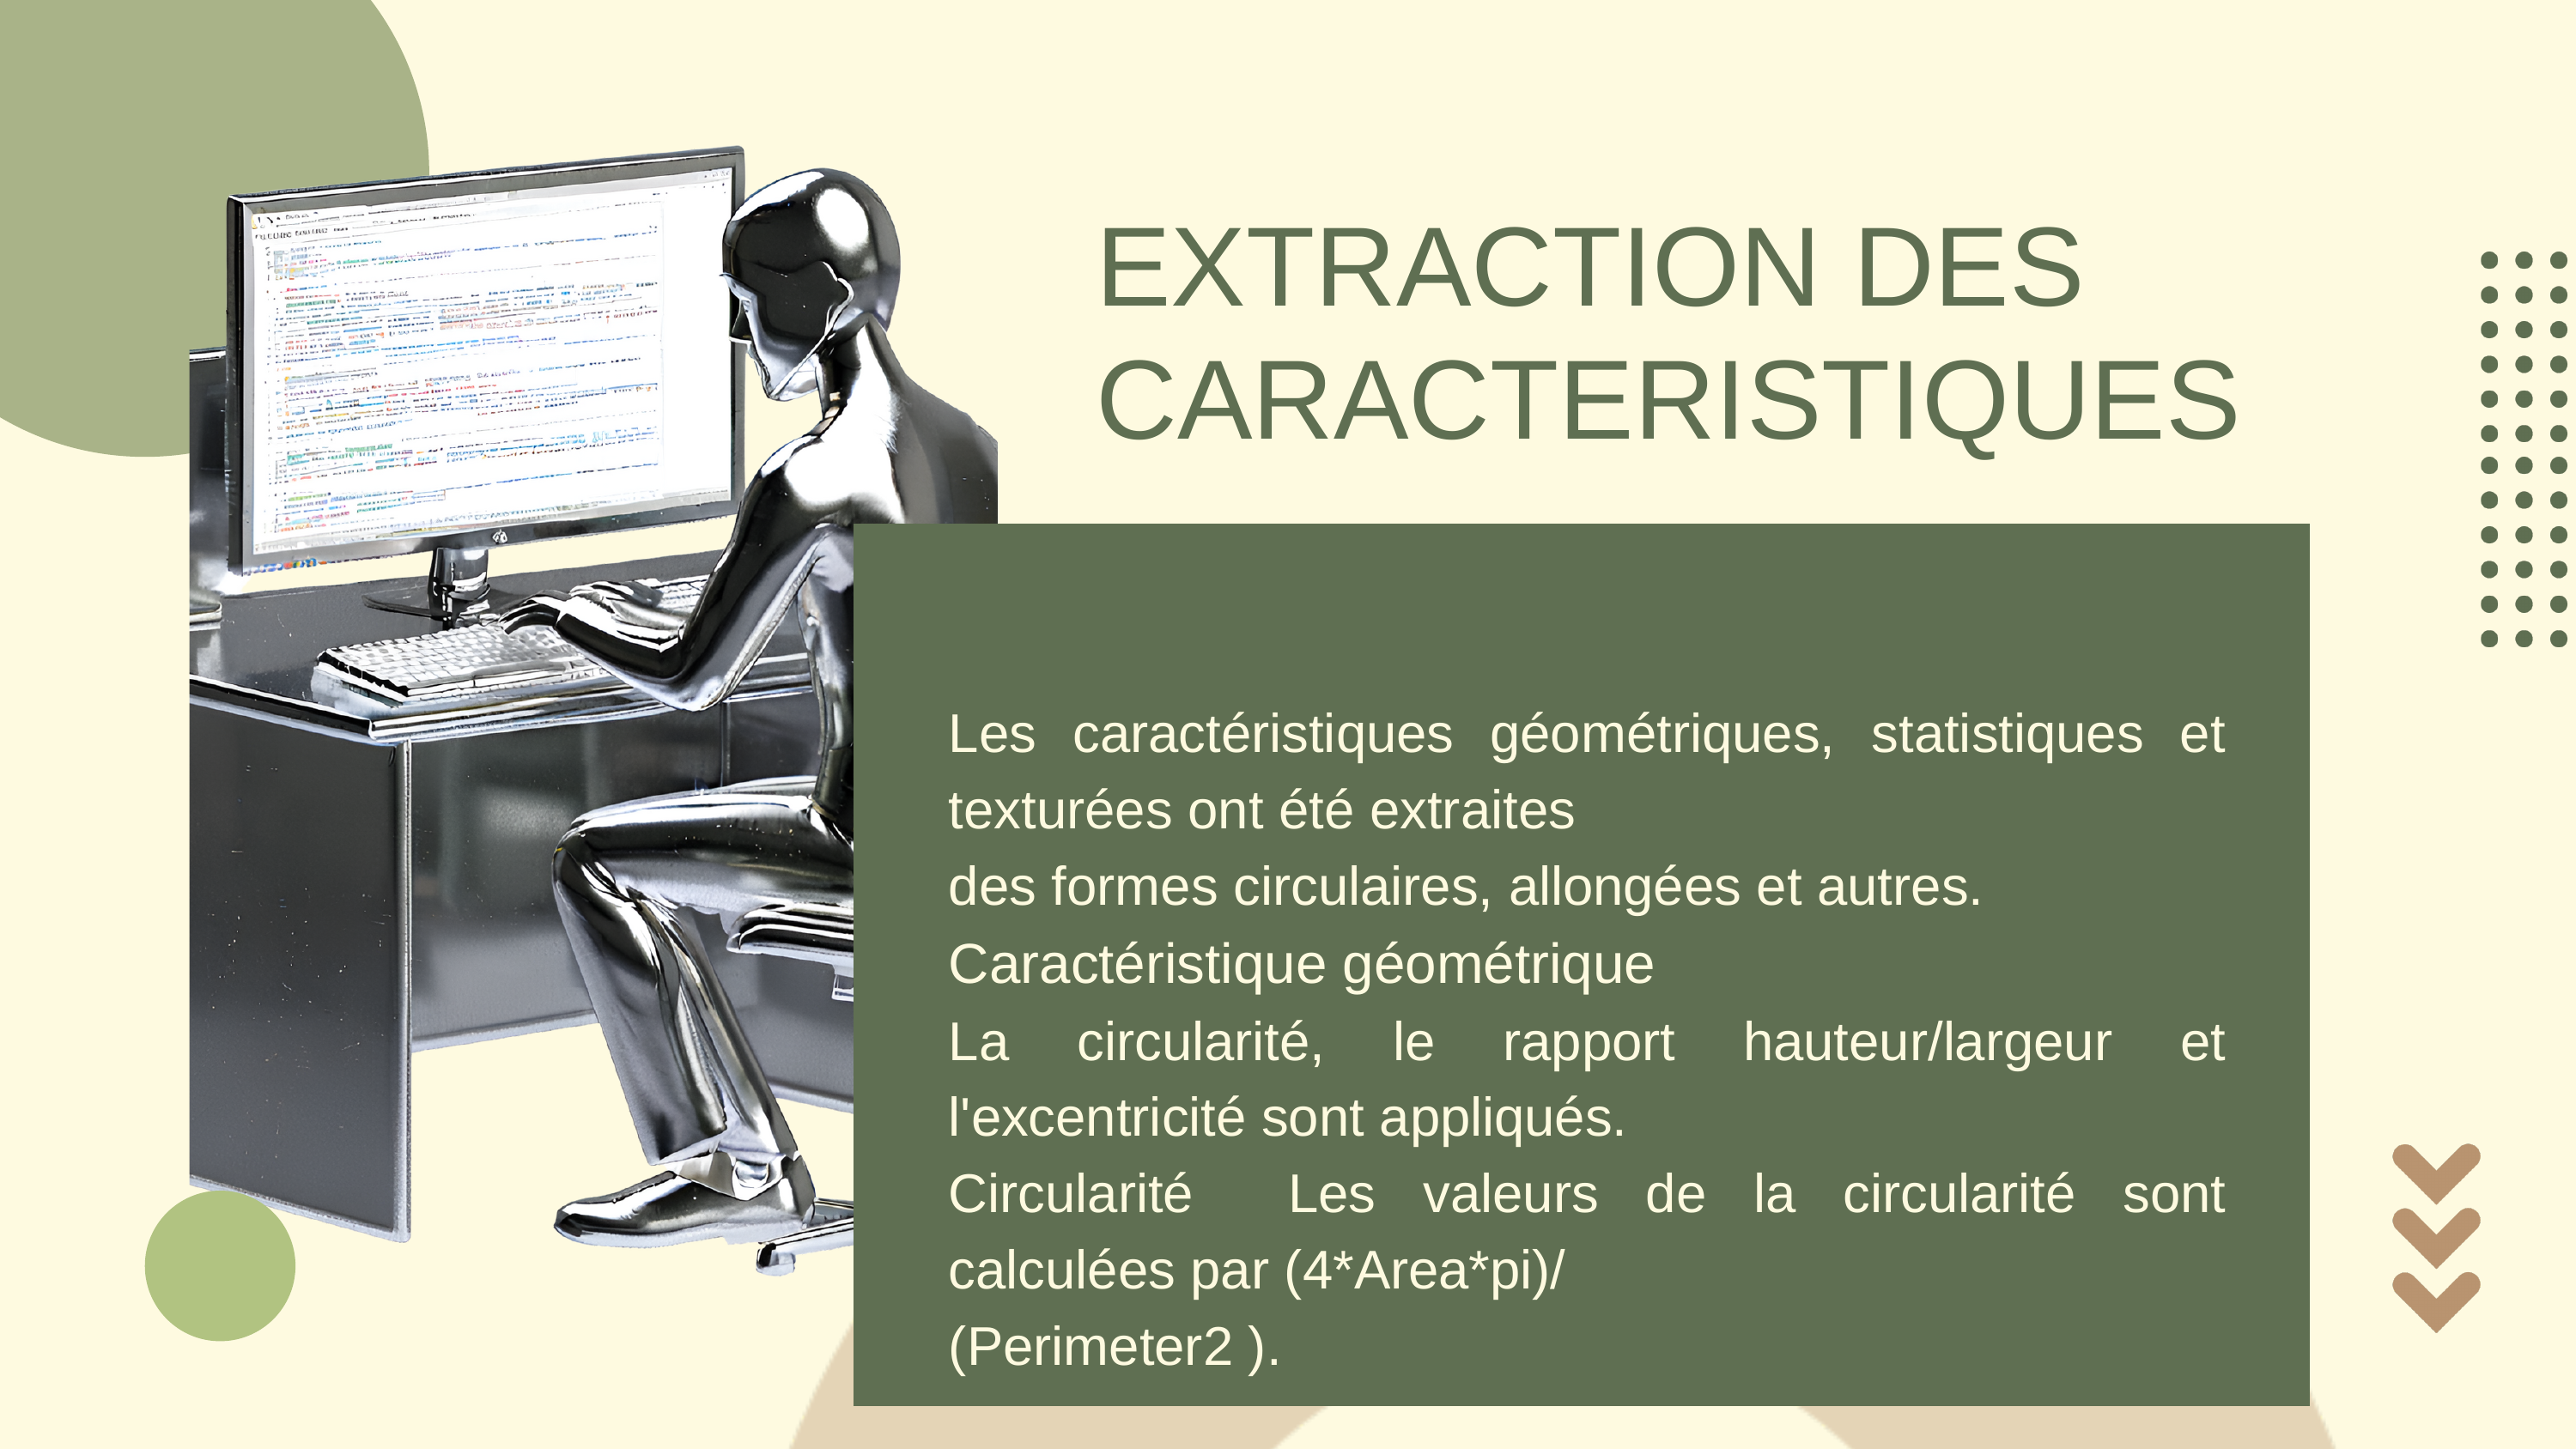

EXTRACTION DES CARACTERISTIQUES

Les caractéristiques géométriques, statistiques et texturées ont été extraites
des formes circulaires, allongées et autres.
Caractéristique géométrique
La circularité, le rapport hauteur/largeur et l'excentricité sont appliqués.
Circularité ­ Les valeurs de la circularité sont calculées par (4*Area*pi)/
(Perimeter2 ).